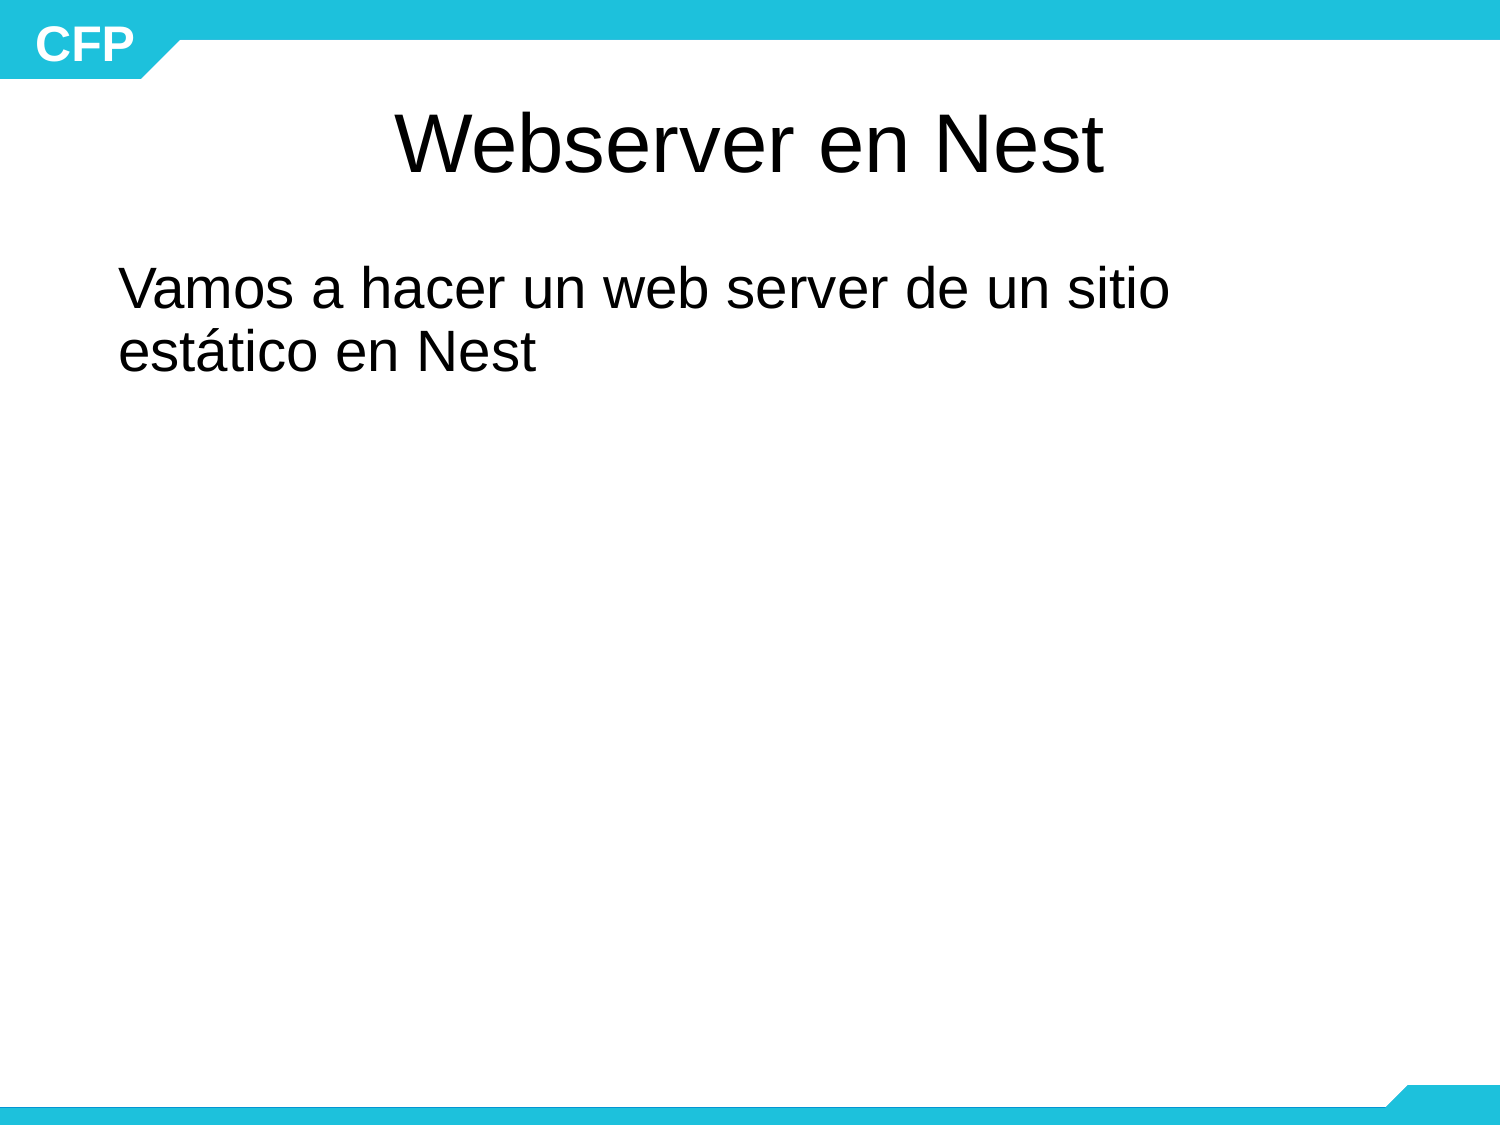

# Webserver en Nest
Vamos a hacer un web server de un sitio estático en Nest